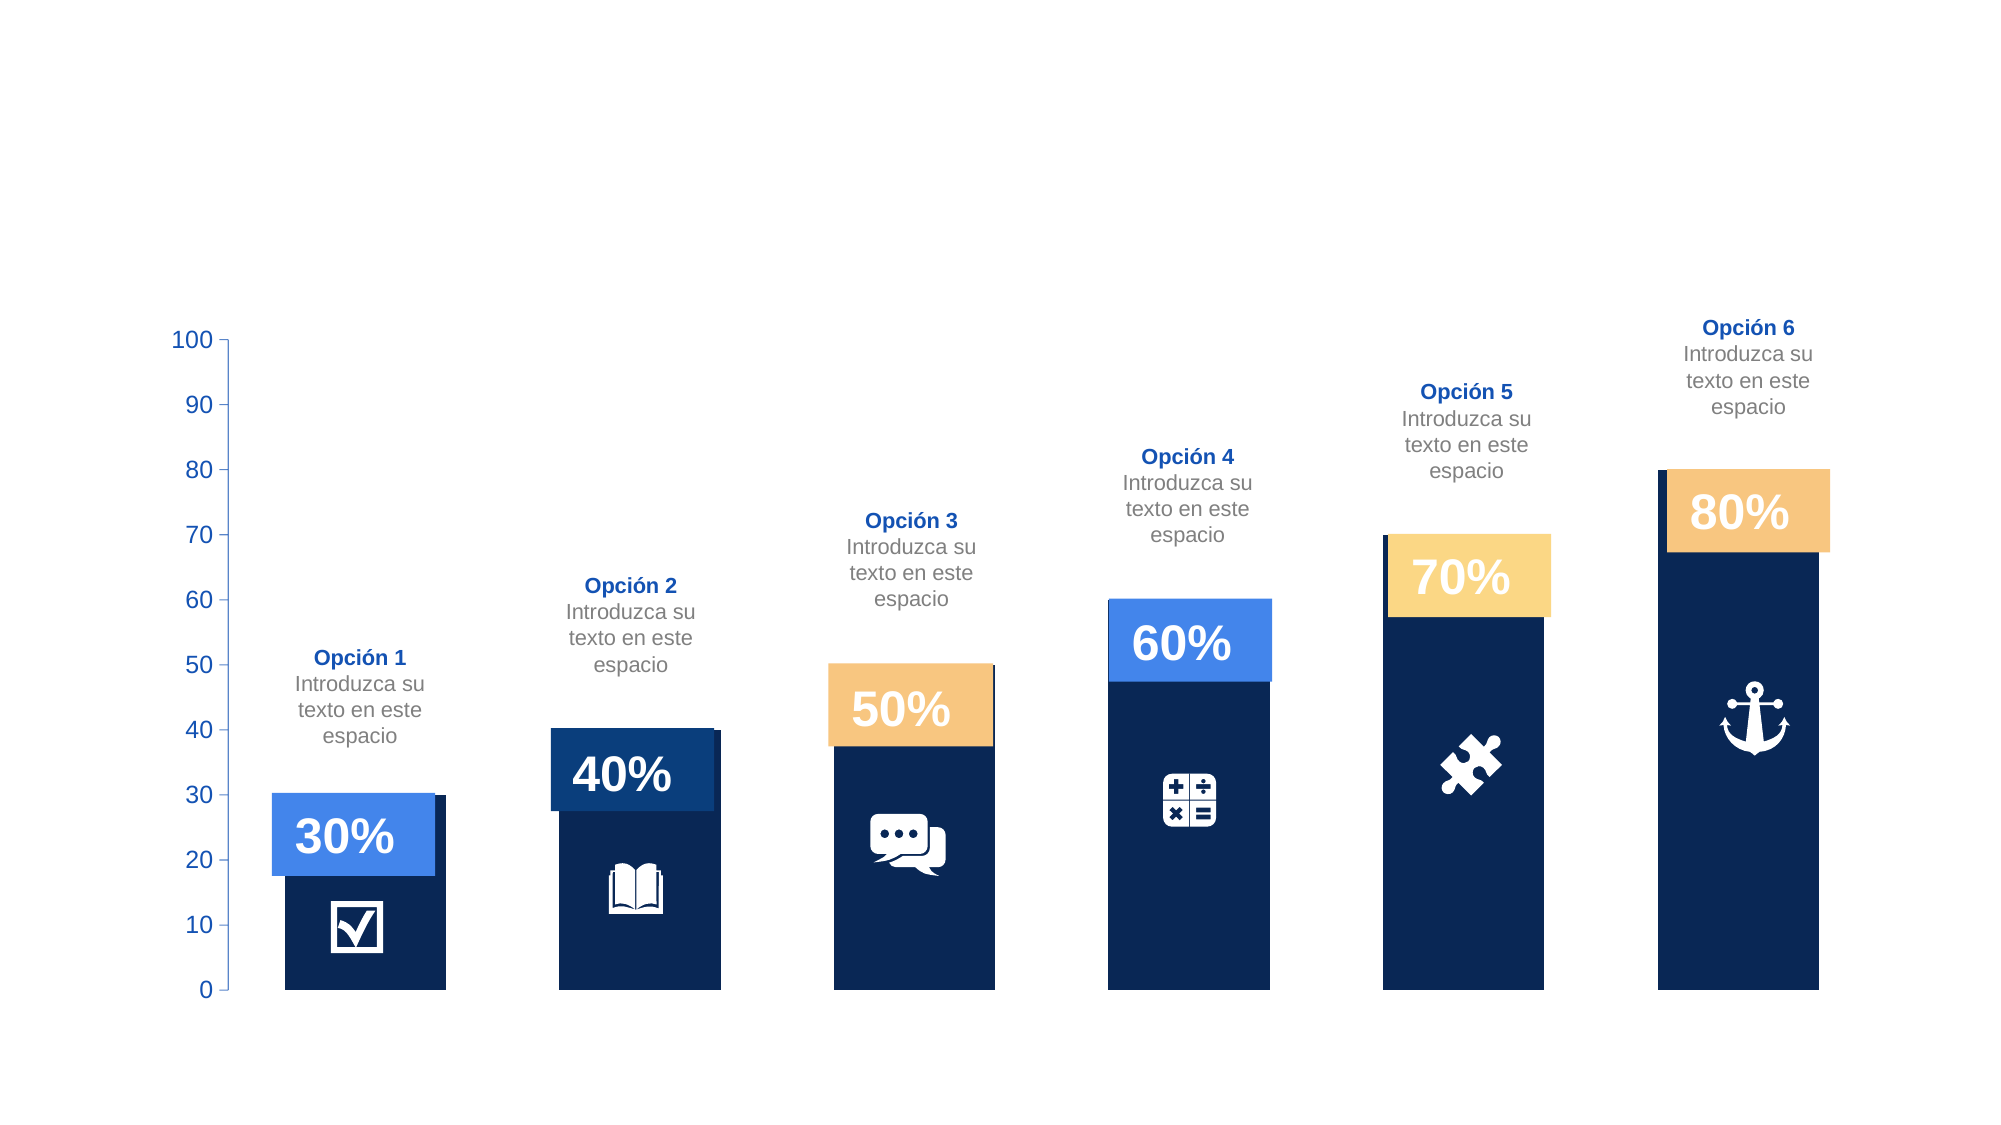

#

Opción 6
Introduzca su texto en este espacio

### Chart

| Category | Series 1 |
|---|---|
| Option 1 | 30.0 |
| Option 2 | 40.0 |
| Option 3 | 50.0 |
| Option 4 | 60.0 |
| Option 5 | 70.0 |
| Option 6 | 80.0 |
Opción 5
Introduzca su texto en este espacio
Opción 4
Introduzca su texto en este espacio

80%
Opción 3
Introduzca su texto en este espacio

70%
Opción 2
Introduzca su texto en este espacio

60%
Opción 1
Introduzca su texto en este espacio

50%

40%

30%